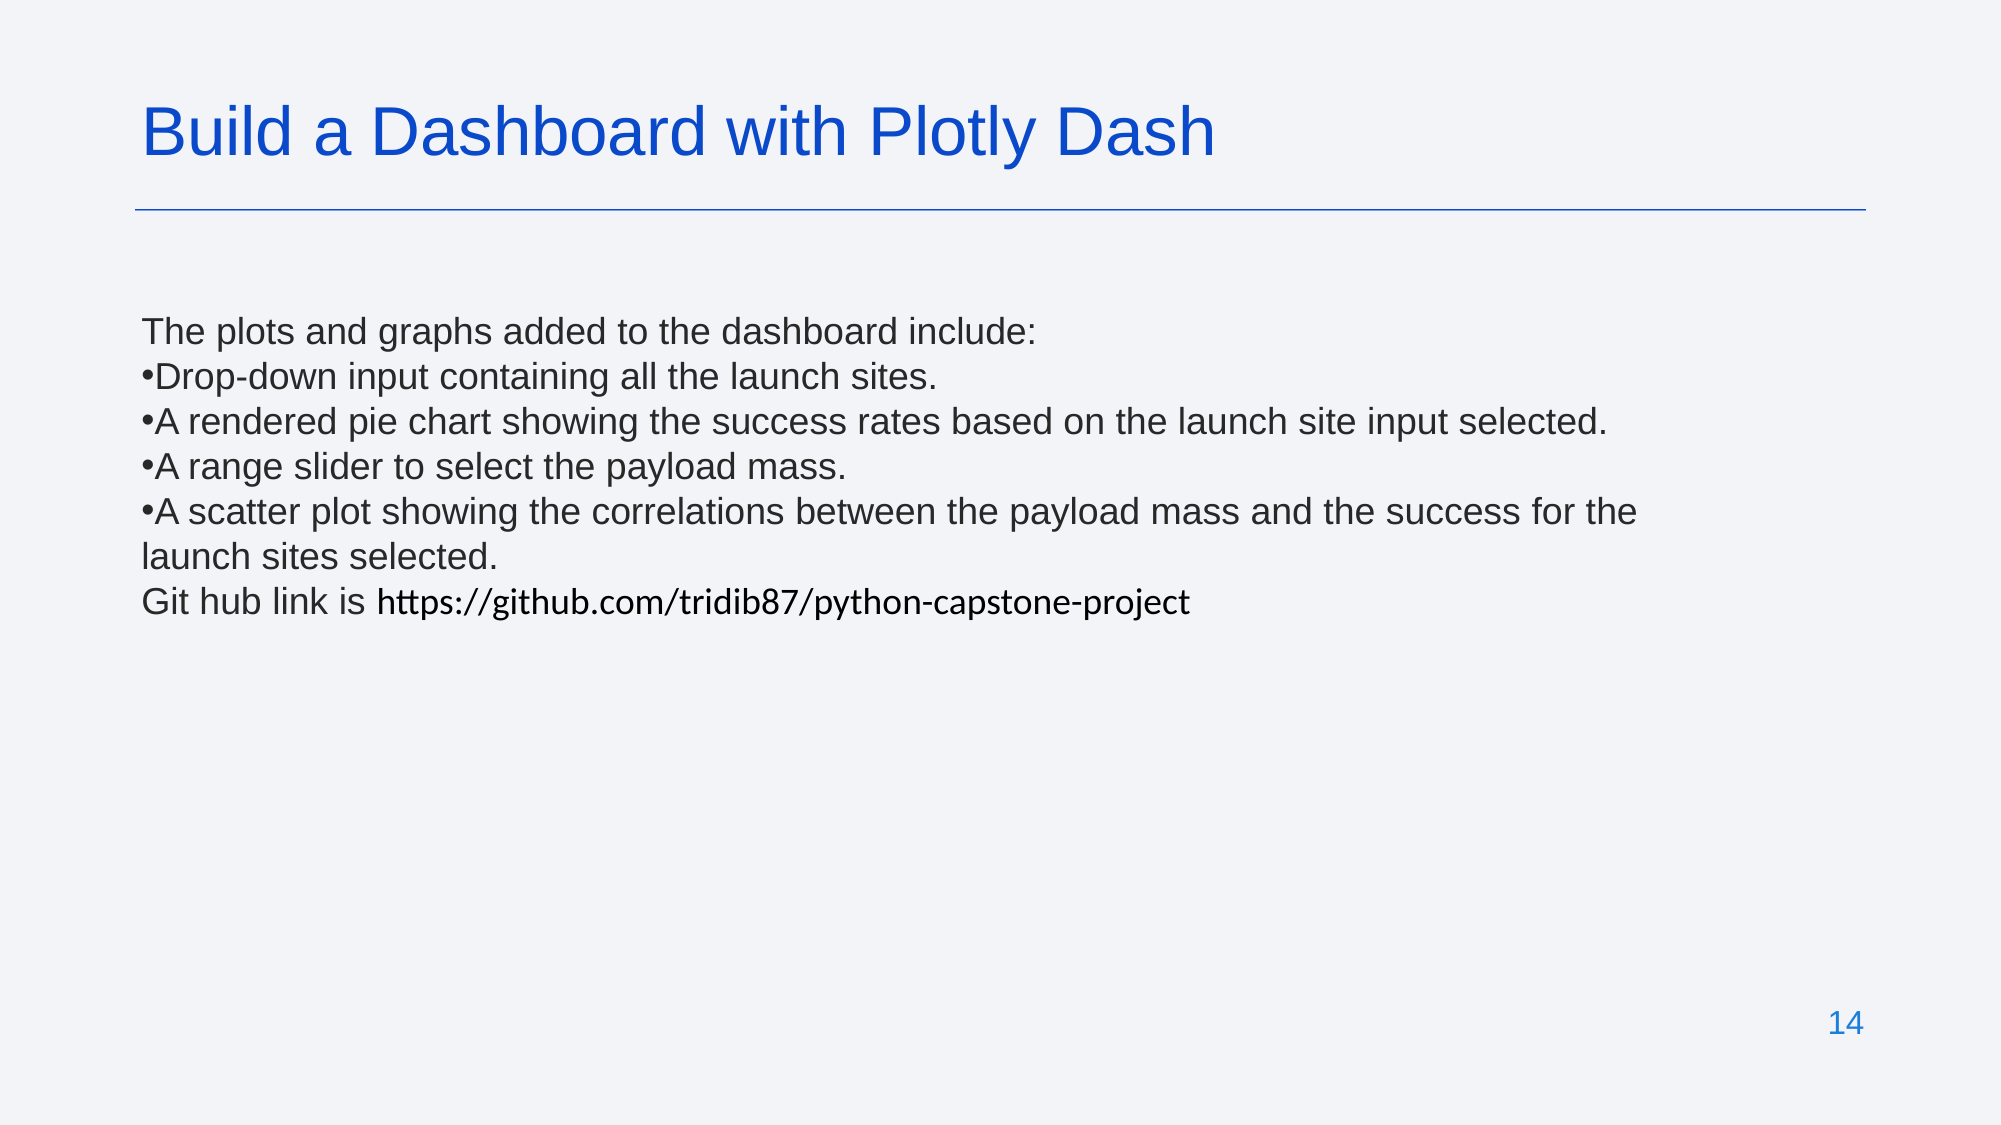

Build a Dashboard with Plotly Dash
The plots and graphs added to the dashboard include:
Drop-down input containing all the launch sites.
A rendered pie chart showing the success rates based on the launch site input selected.
A range slider to select the payload mass.
A scatter plot showing the correlations between the payload mass and the success for the launch sites selected.
Git hub link is https://github.com/tridib87/python-capstone-project

14